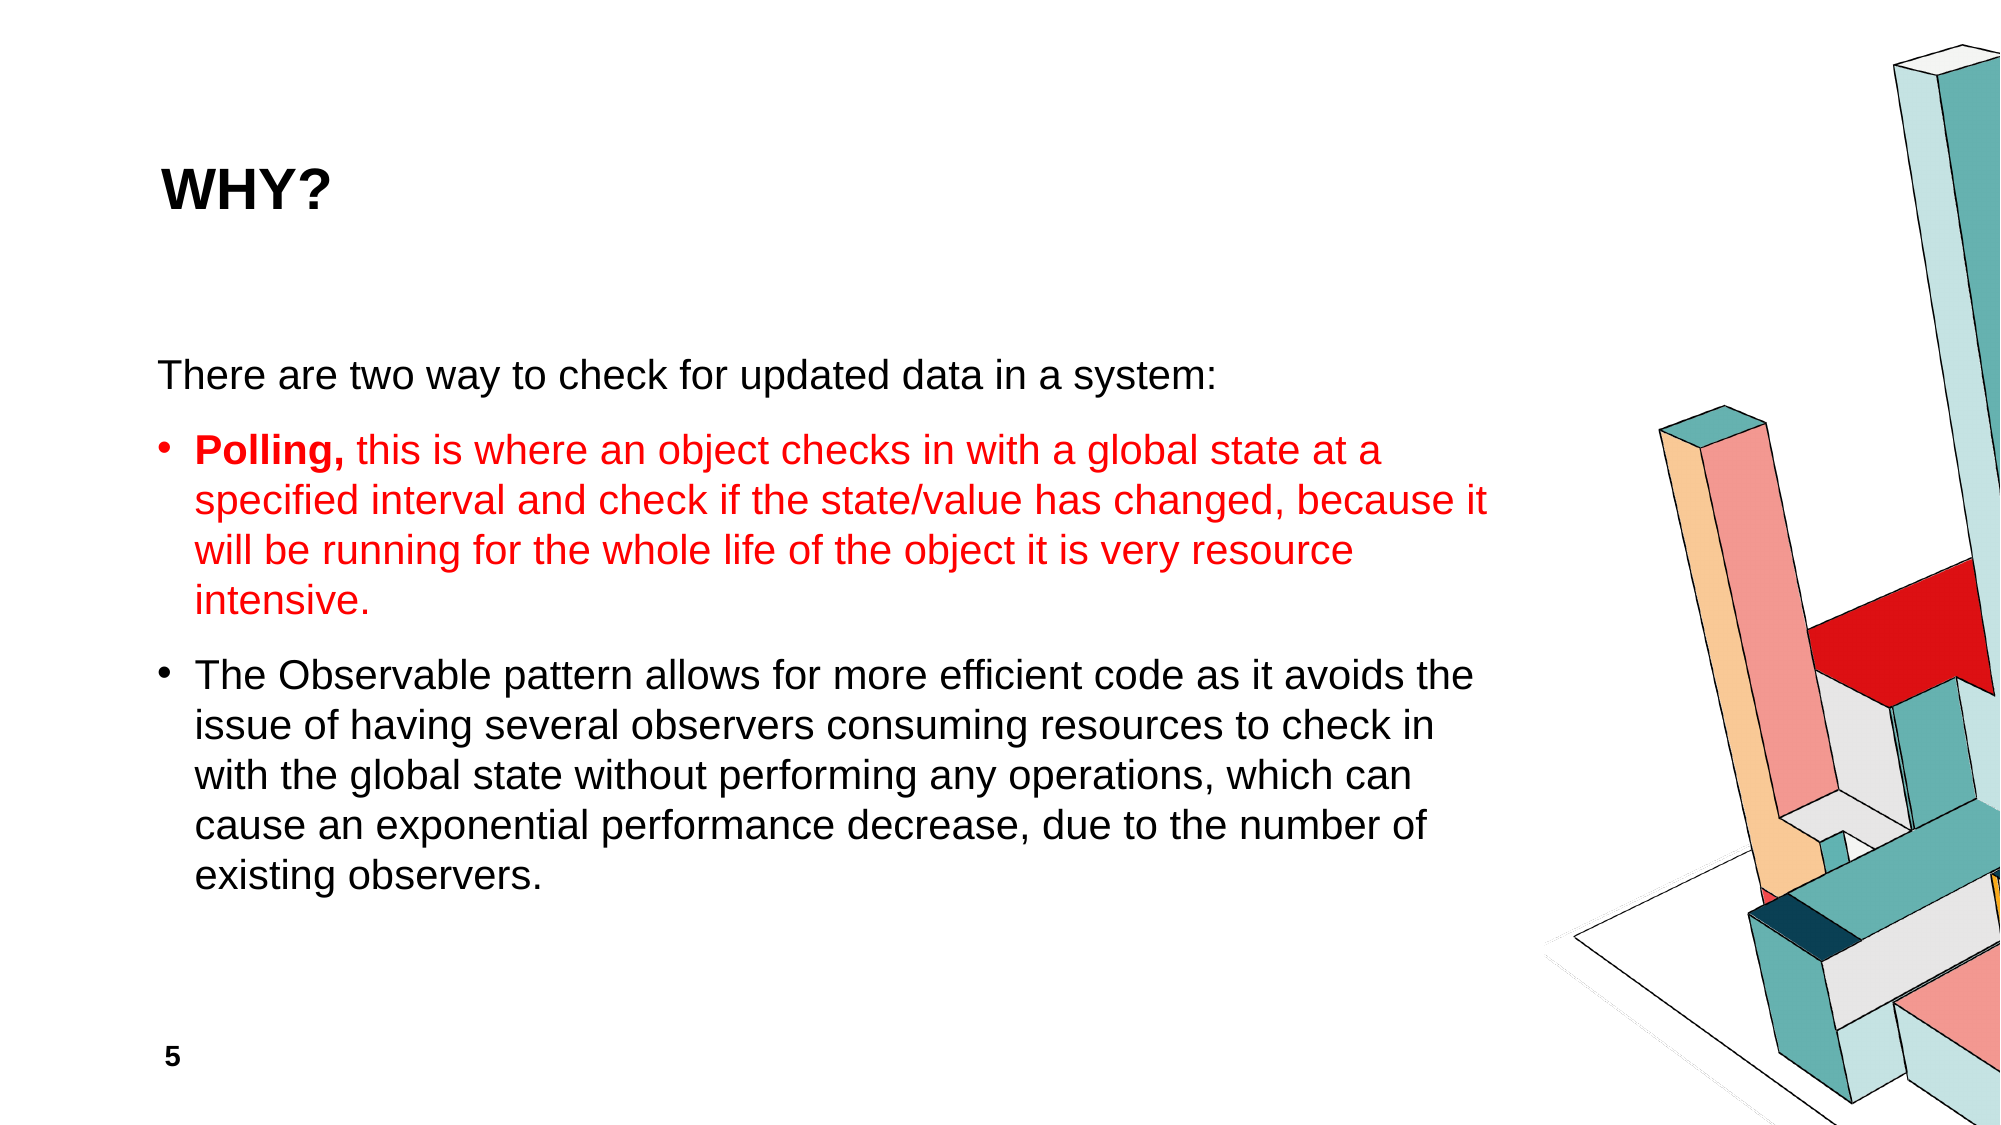

# Why?
There are two way to check for updated data in a system:
Polling, this is where an object checks in with a global state at a specified interval and check if the state/value has changed, because it will be running for the whole life of the object it is very resource intensive.
The Observable pattern allows for more efficient code as it avoids the issue of having several observers consuming resources to check in with the global state without performing any operations, which can cause an exponential performance decrease, due to the number of existing observers.
5